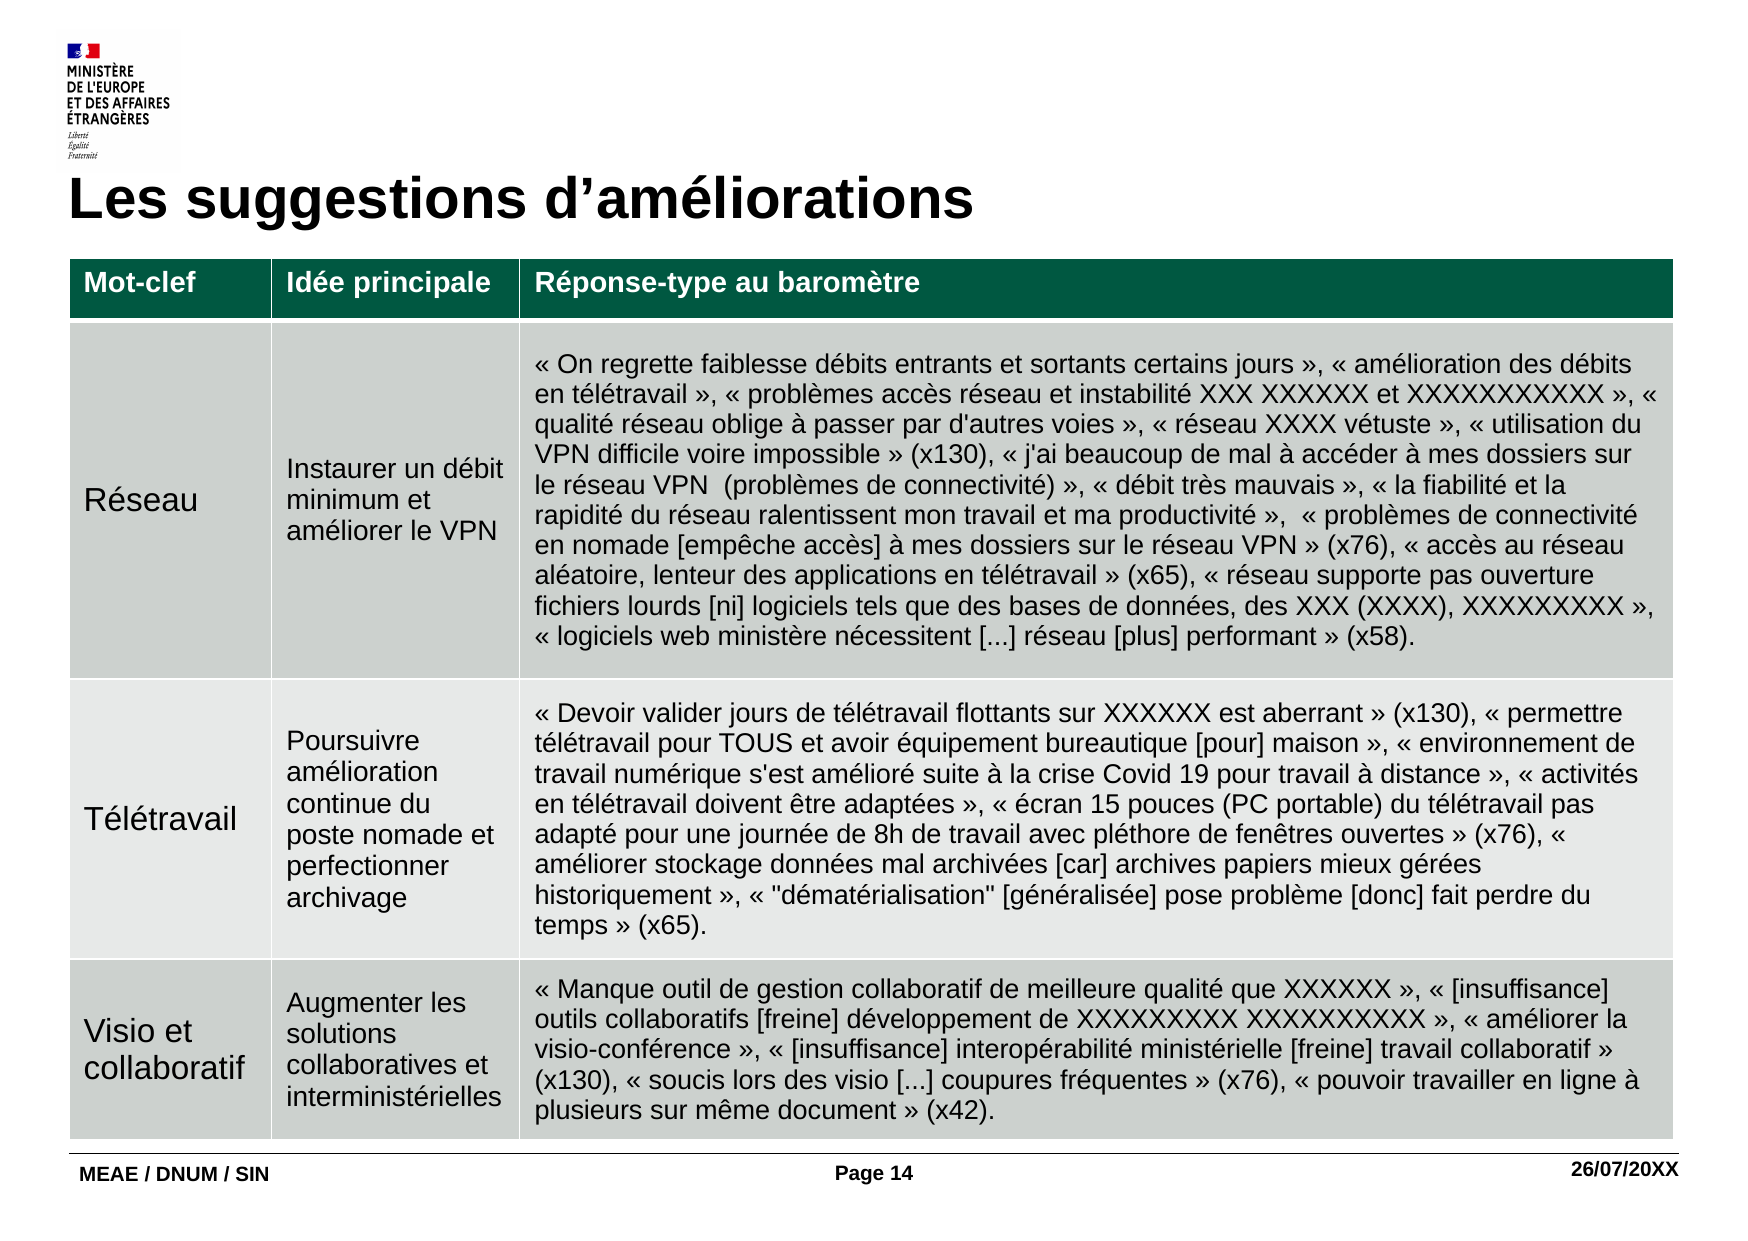

# Les suggestions d’améliorations
| Mot-clef | Idée principale | Réponse-type au baromètre |
| --- | --- | --- |
| Réseau | Instaurer un débit minimum et améliorer le VPN | « On regrette faiblesse débits entrants et sortants certains jours », « amélioration des débits en télétravail », « problèmes accès réseau et instabilité XXX XXXXXX et XXXXXXXXXXX », « qualité réseau oblige à passer par d'autres voies », « réseau XXXX vétuste », « utilisation du VPN difficile voire impossible » (x130), « j'ai beaucoup de mal à accéder à mes dossiers sur le réseau VPN (problèmes de connectivité) », « débit très mauvais », « la fiabilité et la rapidité du réseau ralentissent mon travail et ma productivité », « problèmes de connectivité en nomade [empêche accès] à mes dossiers sur le réseau VPN » (x76), « accès au réseau aléatoire, lenteur des applications en télétravail » (x65), « réseau supporte pas ouverture fichiers lourds [ni] logiciels tels que des bases de données, des XXX (XXXX), XXXXXXXXX », « logiciels web ministère nécessitent [...] réseau [plus] performant » (x58). |
| Télétravail | Poursuivre amélioration continue du poste nomade et perfectionner archivage | « Devoir valider jours de télétravail flottants sur XXXXXX est aberrant » (x130), « permettre télétravail pour TOUS et avoir équipement bureautique [pour] maison », « environnement de travail numérique s'est amélioré suite à la crise Covid 19 pour travail à distance », « activités en télétravail doivent être adaptées », « écran 15 pouces (PC portable) du télétravail pas adapté pour une journée de 8h de travail avec pléthore de fenêtres ouvertes » (x76), « améliorer stockage données mal archivées [car] archives papiers mieux gérées historiquement », « "dématérialisation" [généralisée] pose problème [donc] fait perdre du temps » (x65). |
| Visio et collaboratif | Augmenter les solutions collaboratives et interministérielles | « Manque outil de gestion collaboratif de meilleure qualité que XXXXXX », « [insuffisance] outils collaboratifs [freine] développement de XXXXXXXXX XXXXXXXXXX », « améliorer la visio-conférence », « [insuffisance] interopérabilité ministérielle [freine] travail collaboratif » (x130), « soucis lors des visio [...] coupures fréquentes » (x76), « pouvoir travailler en ligne à plusieurs sur même document » (x42). |
26/07/20XX